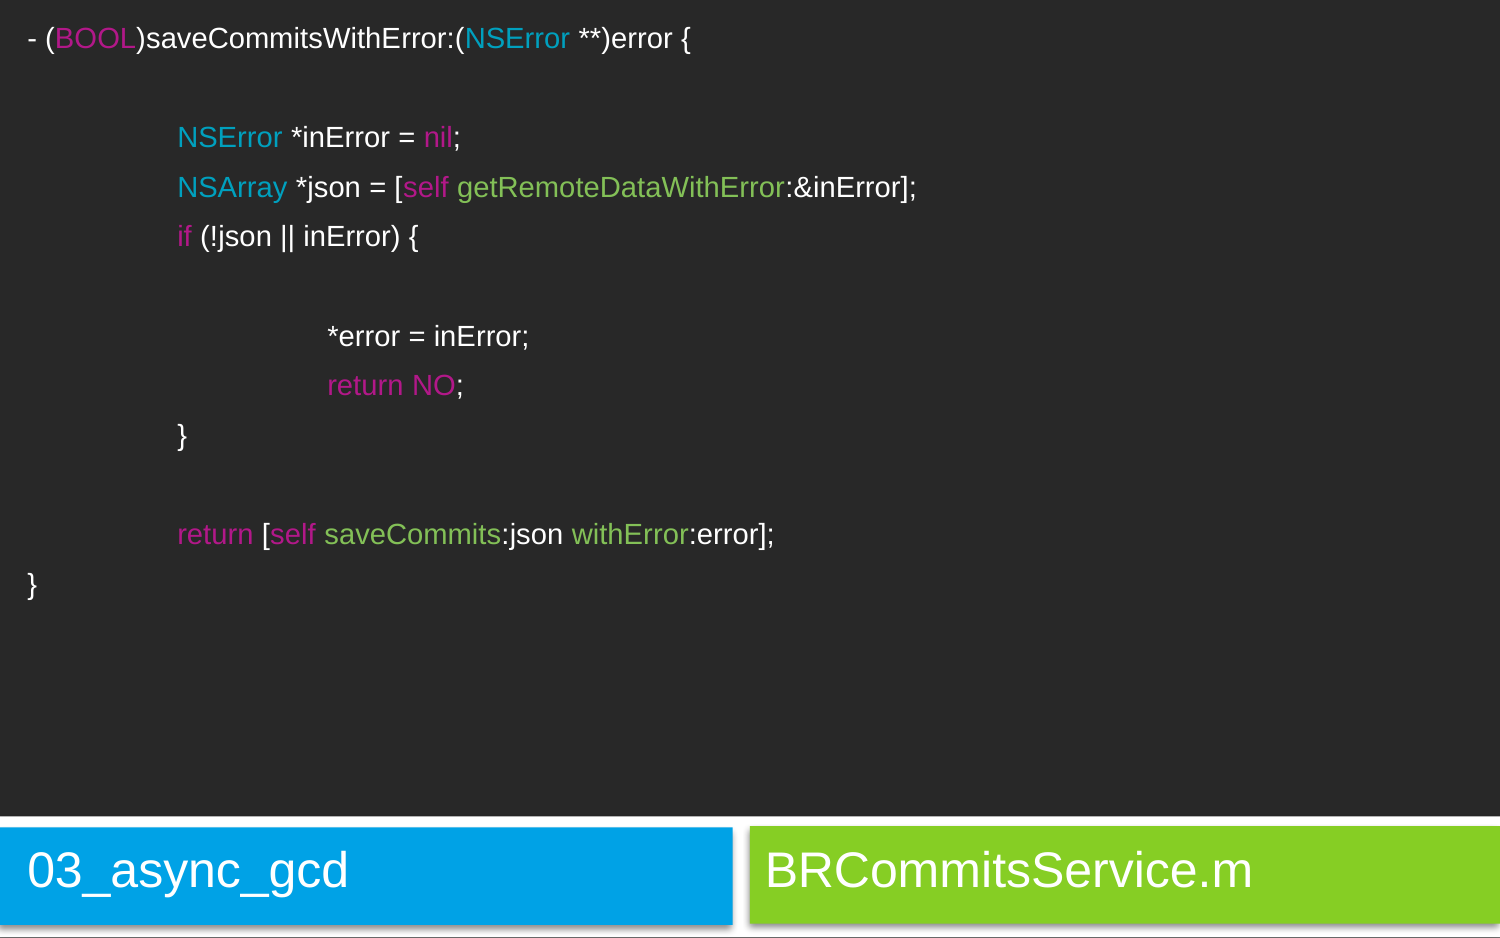

- (BOOL)saveCommitsWithError:(NSError **)error {

	NSError *inError = nil;
	NSArray *json = [self getRemoteDataWithError:&inError];
	if (!json || inError) {

		*error = inError;
		return NO;
	}

	return [self saveCommits:json withError:error];
}
03_async_gcd
# BRCommitsService.m